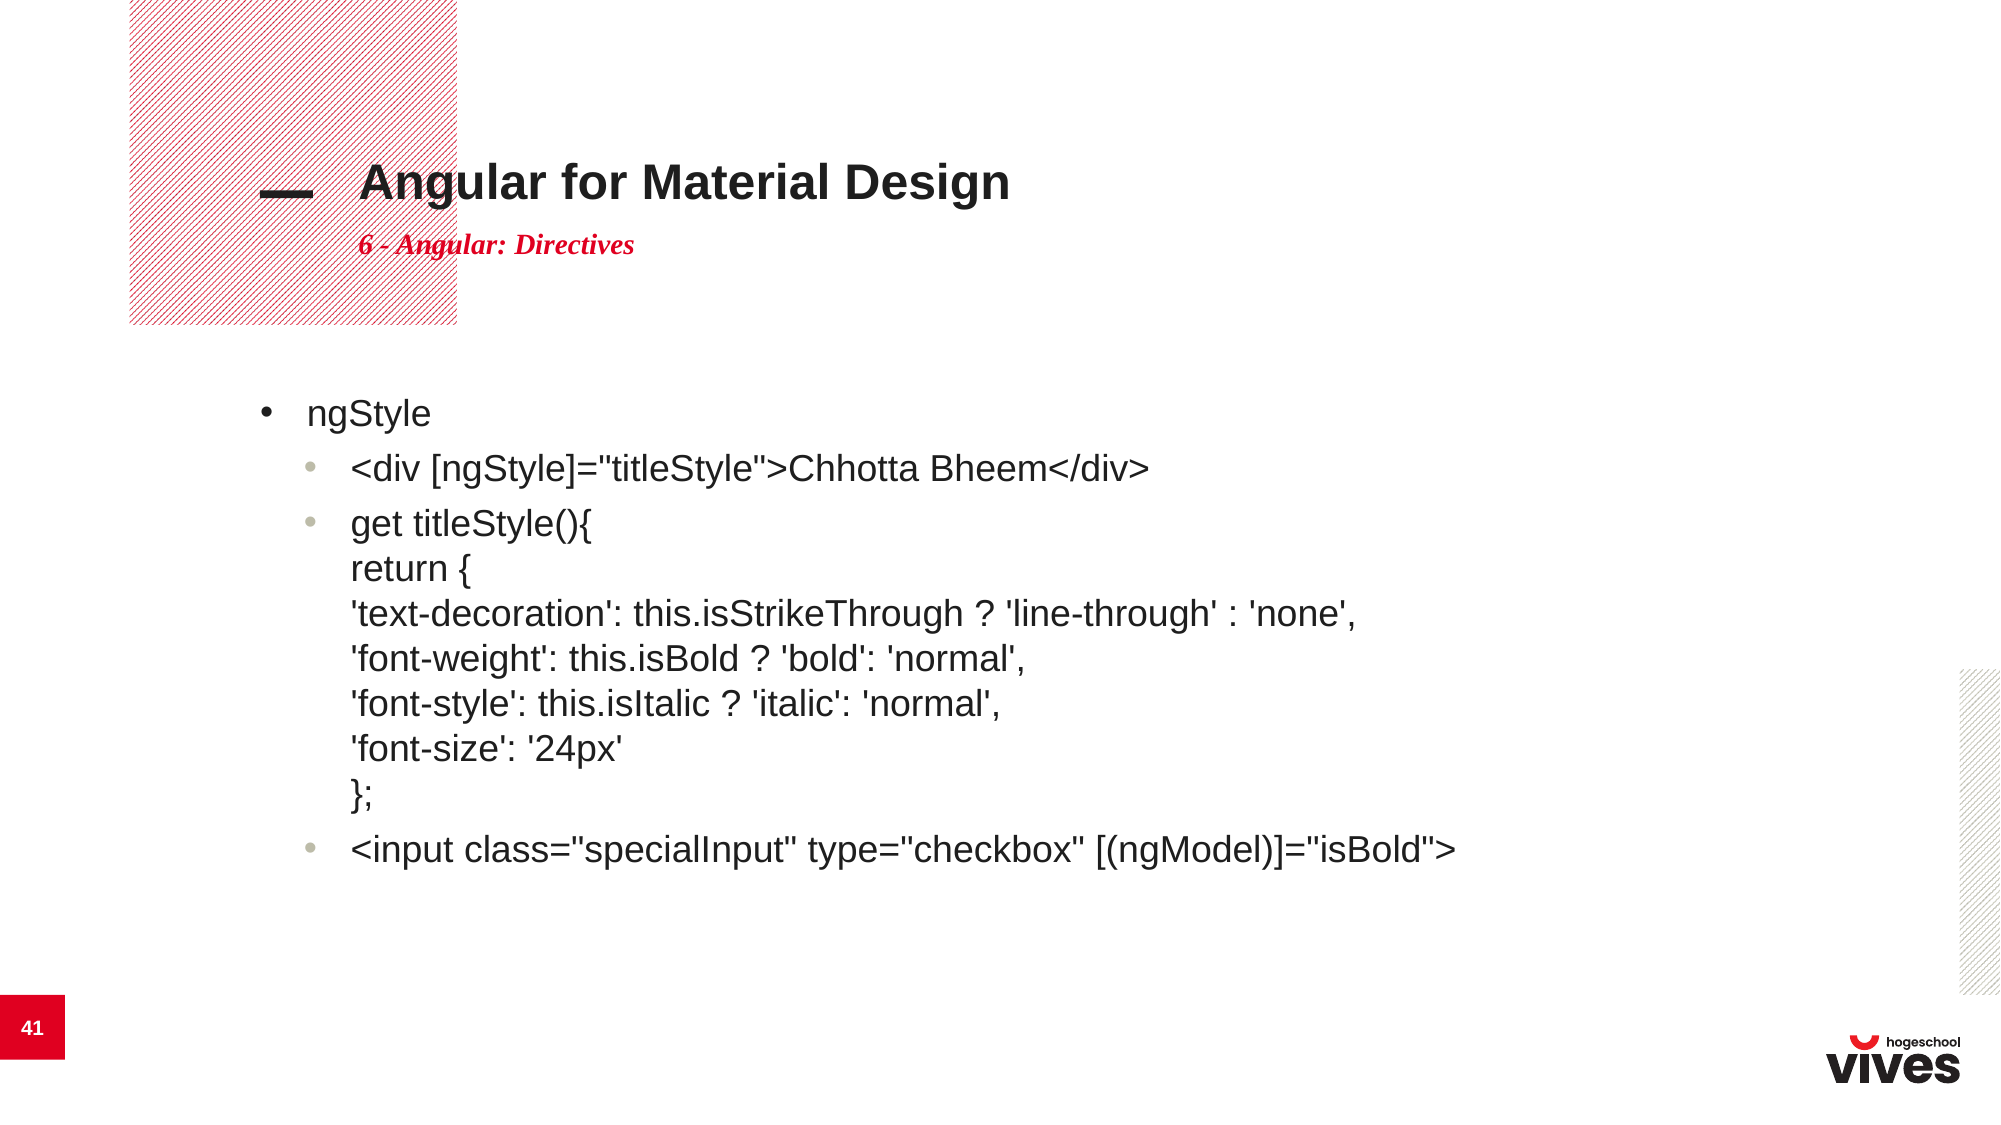

# Angular for Material Design
6 - Angular: Directives
ngStyle
<div [ngStyle]="titleStyle">Chhotta Bheem</div>
get titleStyle(){
return {
'text-decoration': this.isStrikeThrough ? 'line-through' : 'none',
'font-weight': this.isBold ? 'bold': 'normal',
'font-style': this.isItalic ? 'italic': 'normal',
'font-size': '24px'
};
<input class="specialInput" type="checkbox" [(ngModel)]="isBold">